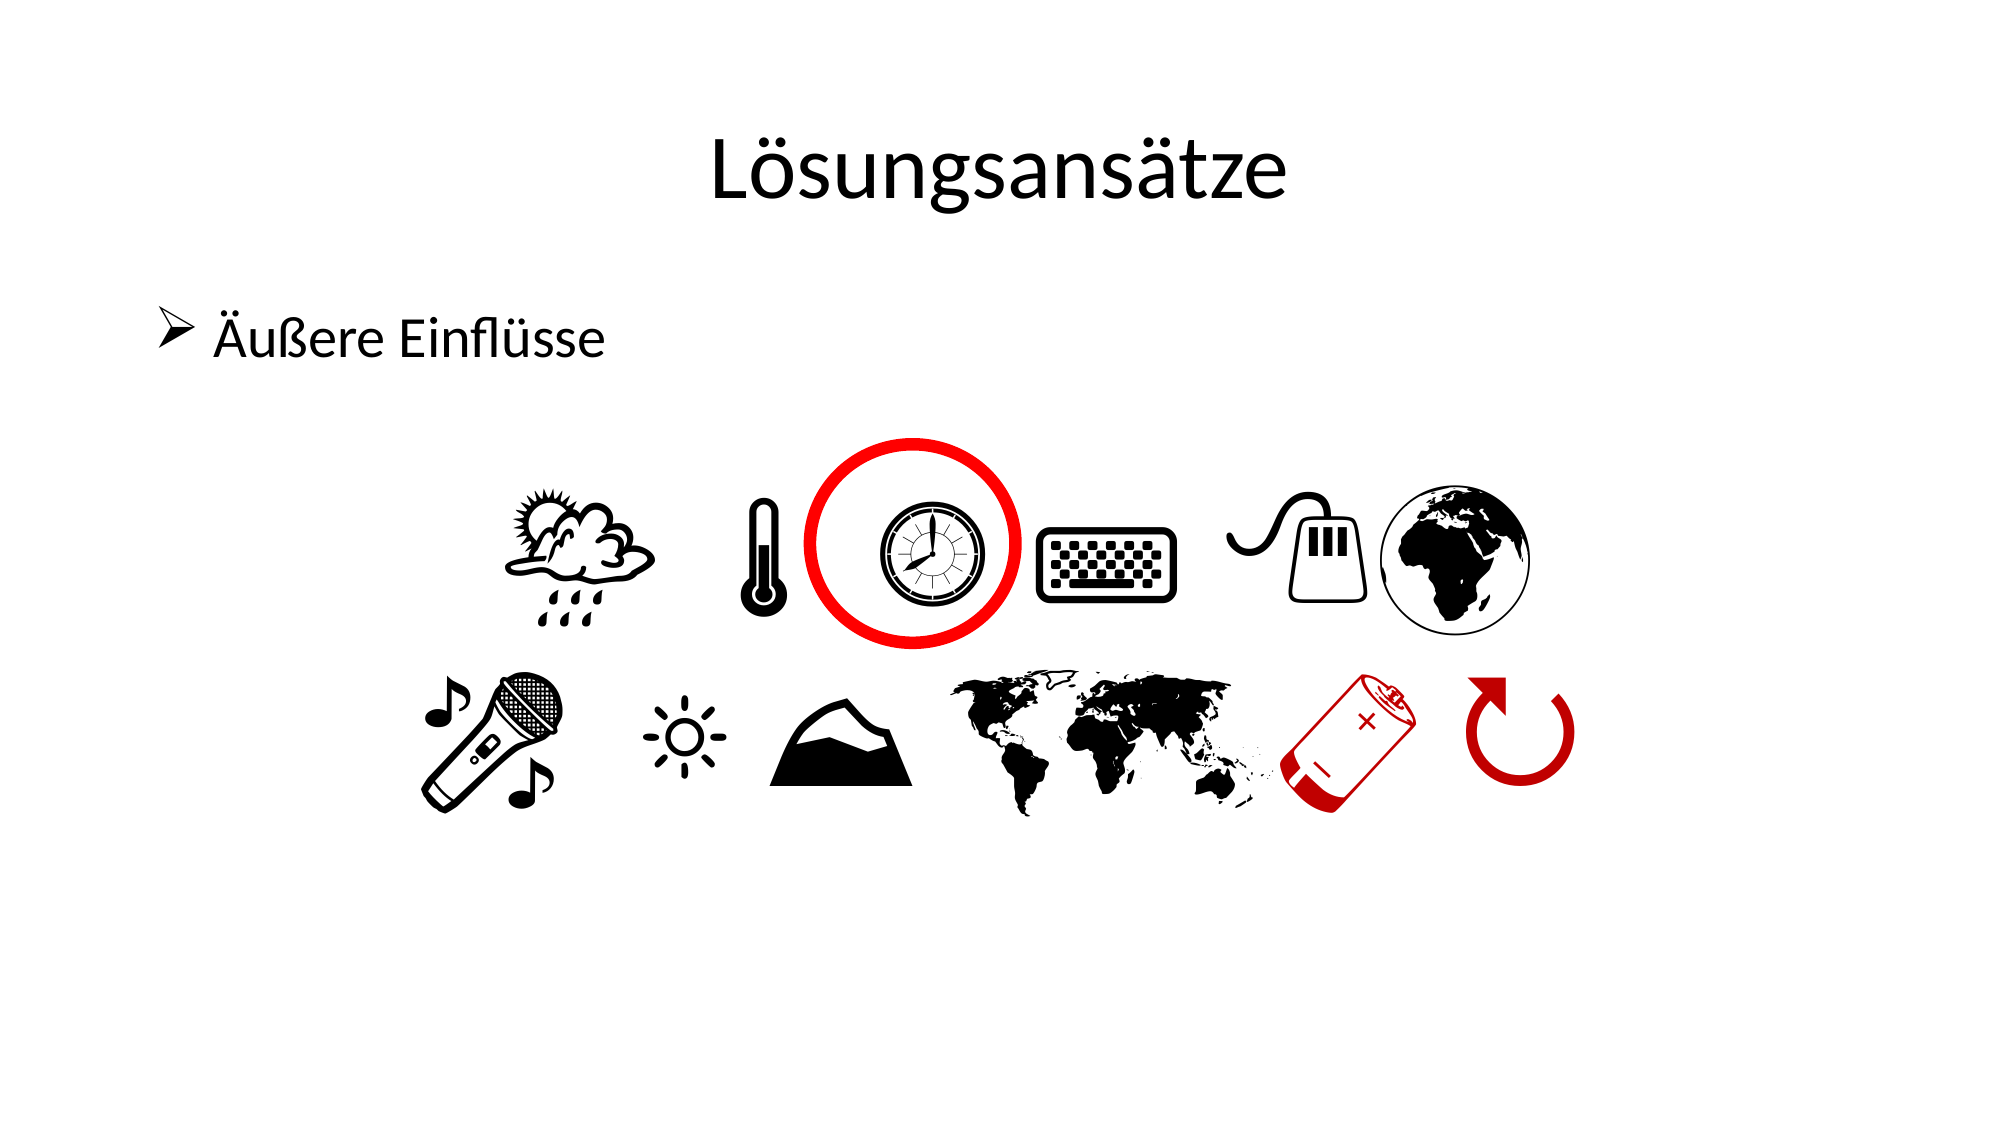

# Lösungsansätze
 Äußere Einflüsse

 🌦️ 🌡️ ⌚ ⌨️ 🖱️🌍
🎤  🔆 ⛰️ 🗺️🔋 ⭮